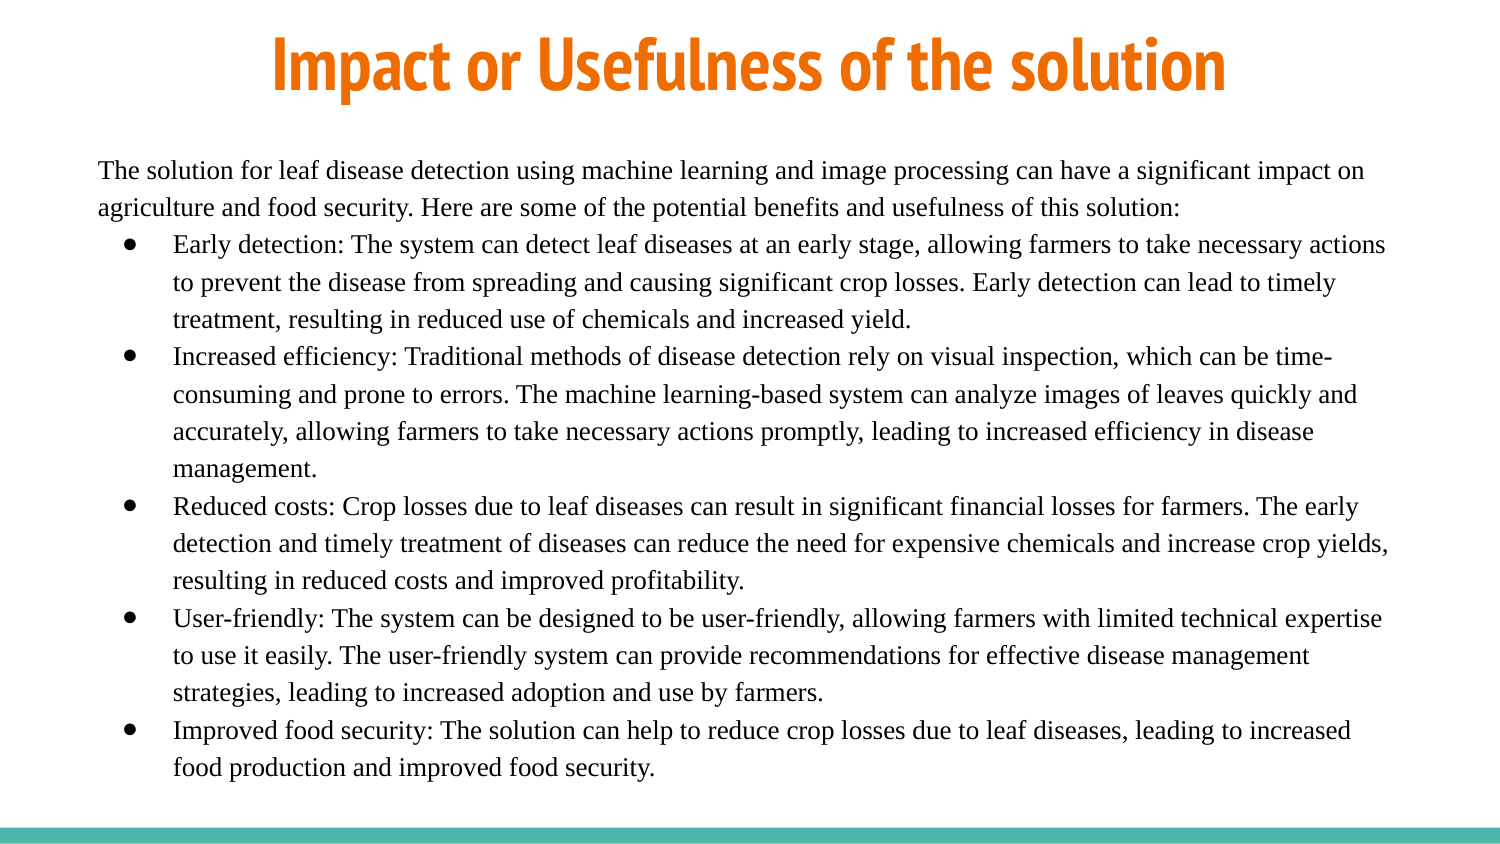

# Impact or Usefulness of the solution
The solution for leaf disease detection using machine learning and image processing can have a significant impact on agriculture and food security. Here are some of the potential benefits and usefulness of this solution:
Early detection: The system can detect leaf diseases at an early stage, allowing farmers to take necessary actions to prevent the disease from spreading and causing significant crop losses. Early detection can lead to timely treatment, resulting in reduced use of chemicals and increased yield.
Increased efficiency: Traditional methods of disease detection rely on visual inspection, which can be time-consuming and prone to errors. The machine learning-based system can analyze images of leaves quickly and accurately, allowing farmers to take necessary actions promptly, leading to increased efficiency in disease management.
Reduced costs: Crop losses due to leaf diseases can result in significant financial losses for farmers. The early detection and timely treatment of diseases can reduce the need for expensive chemicals and increase crop yields, resulting in reduced costs and improved profitability.
User-friendly: The system can be designed to be user-friendly, allowing farmers with limited technical expertise to use it easily. The user-friendly system can provide recommendations for effective disease management strategies, leading to increased adoption and use by farmers.
Improved food security: The solution can help to reduce crop losses due to leaf diseases, leading to increased food production and improved food security.